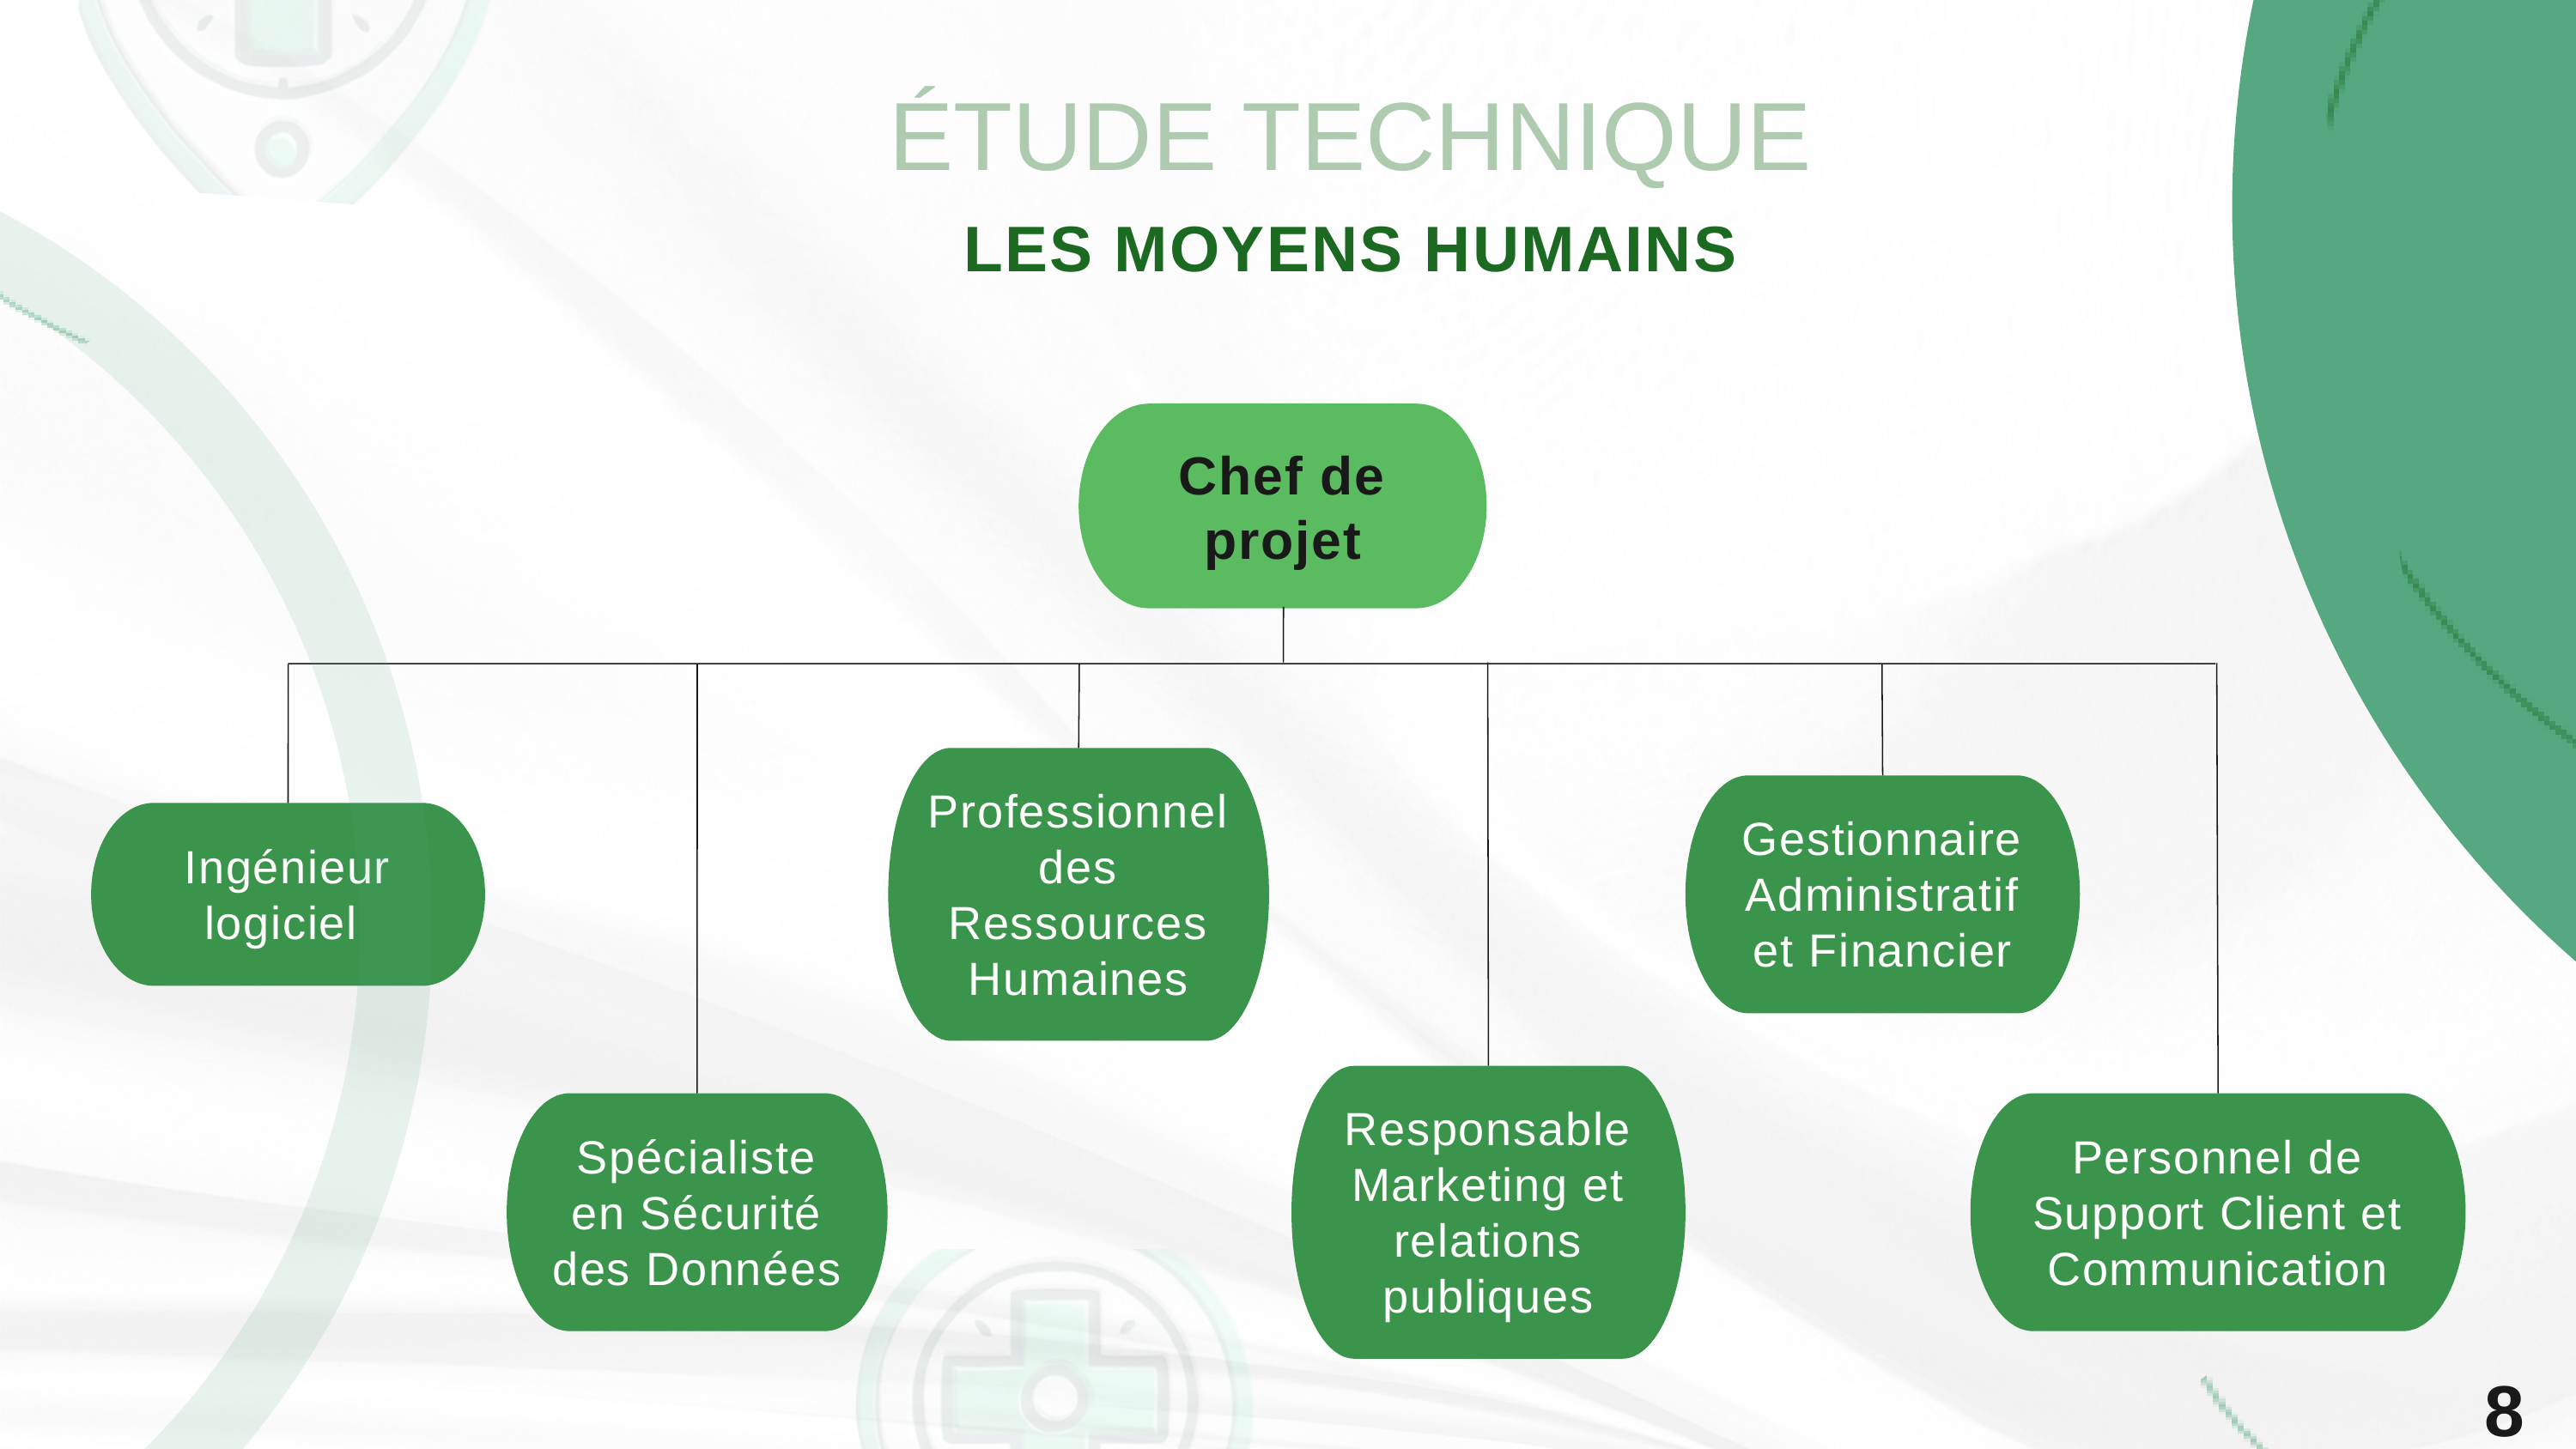

ÉTUDE TECHNIQUE

LES MOYENS HUMAINS

Chef de projet

Professionnel des Ressources Humaines

Gestionnaire Administratif et Financier

Ingénieur logiciel

Responsable Marketing et relations publiques

Spécialiste en Sécurité des Données

Personnel de Support Client et Communication

8